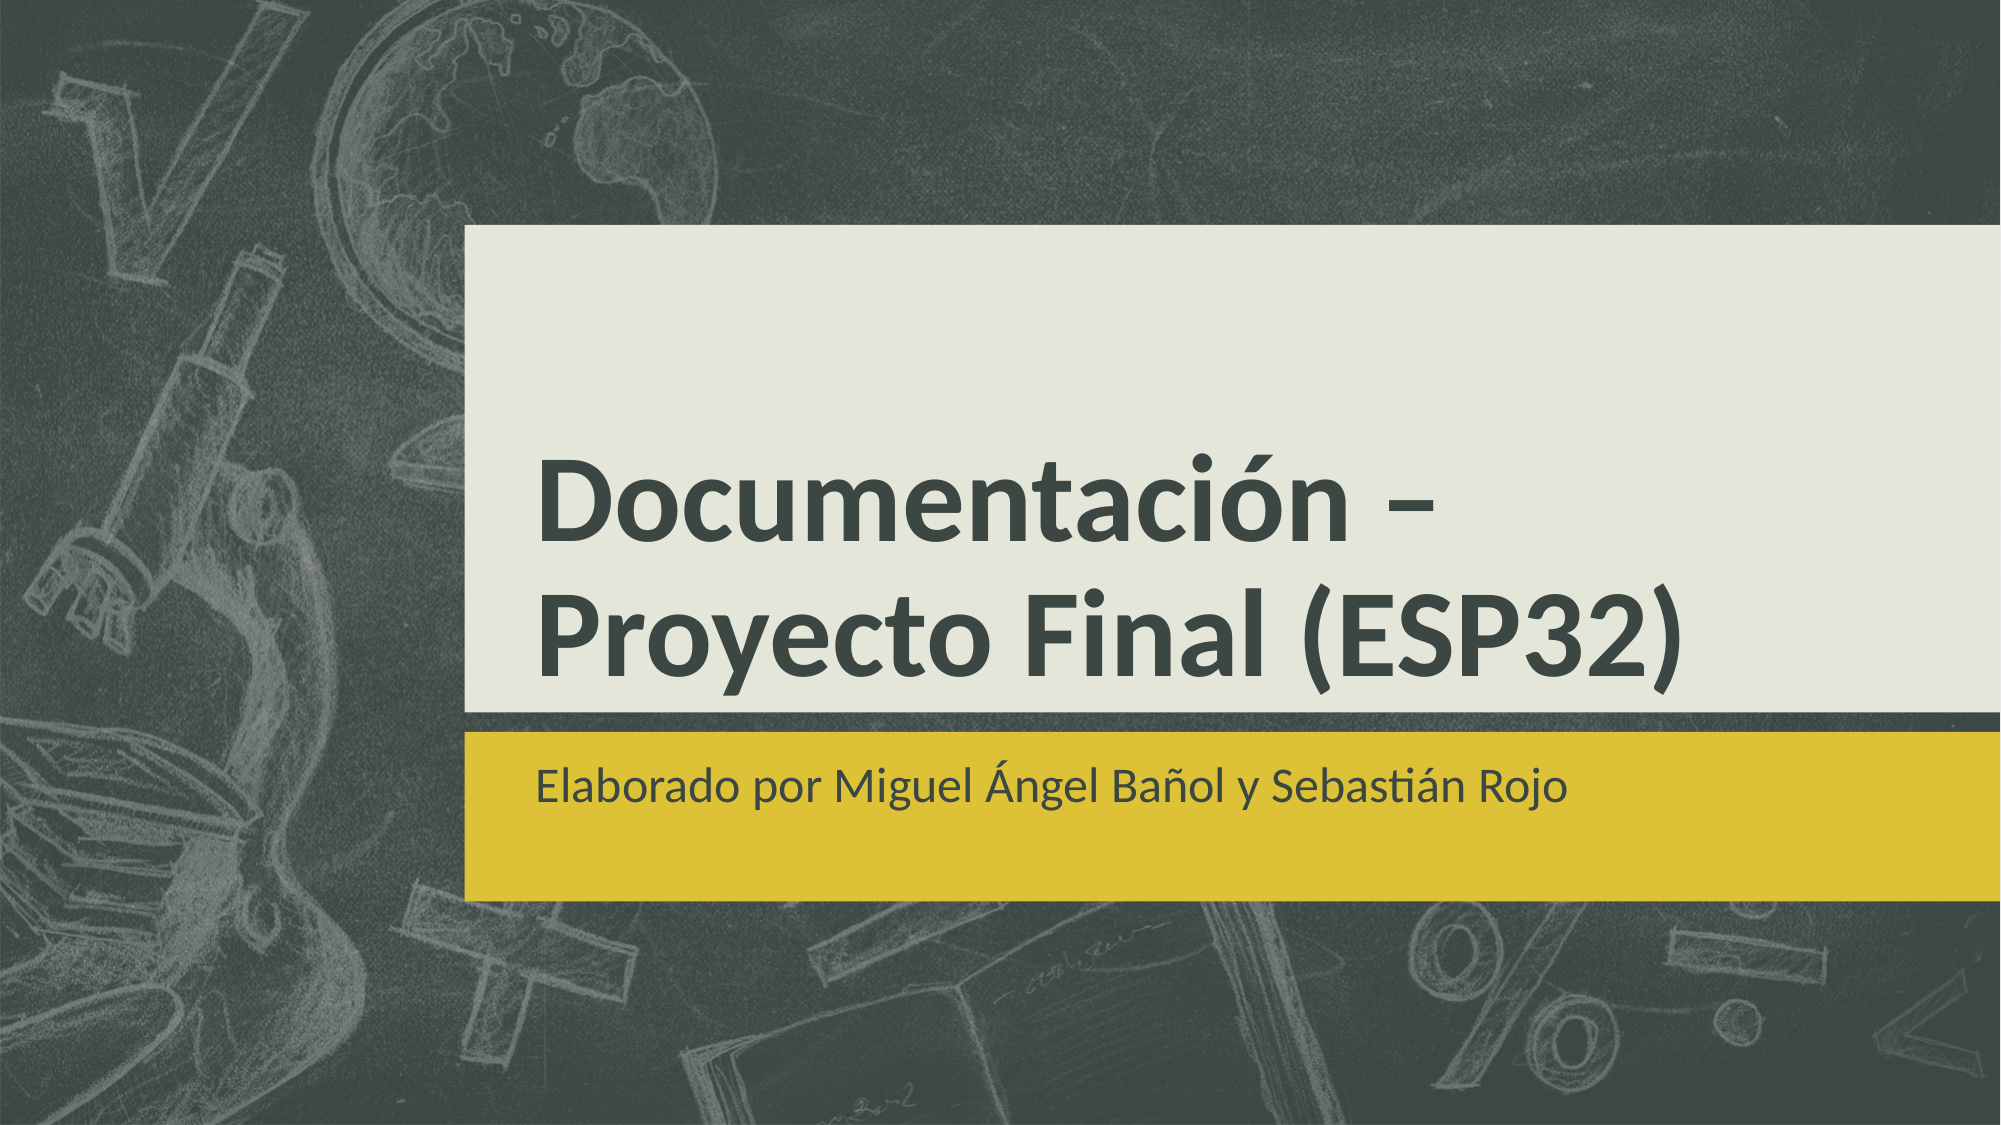

# Documentación – Proyecto Final (ESP32)
Elaborado por Miguel Ángel Bañol y Sebastián Rojo